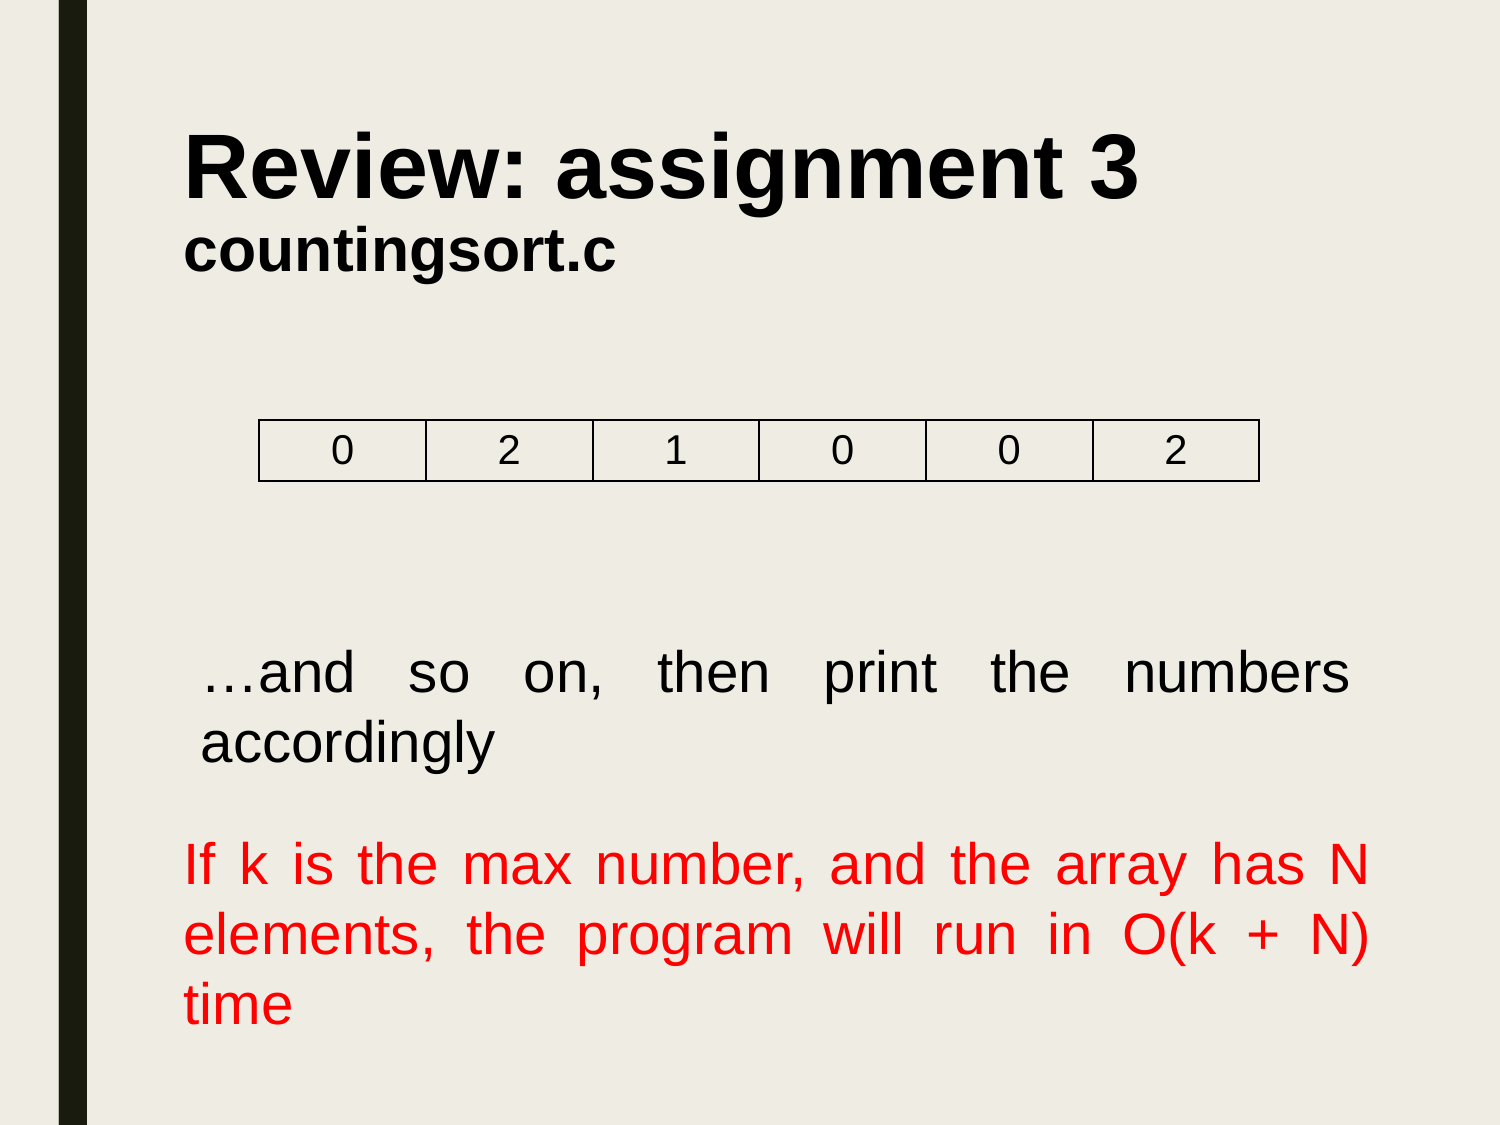

# Review: assignment 3 countingsort.c
| 0 | 2 | 1 | 0 | 0 | 2 |
| --- | --- | --- | --- | --- | --- |
…and so on, then print the numbers accordingly
If k is the max number, and the array has N elements, the program will run in O(k + N) time